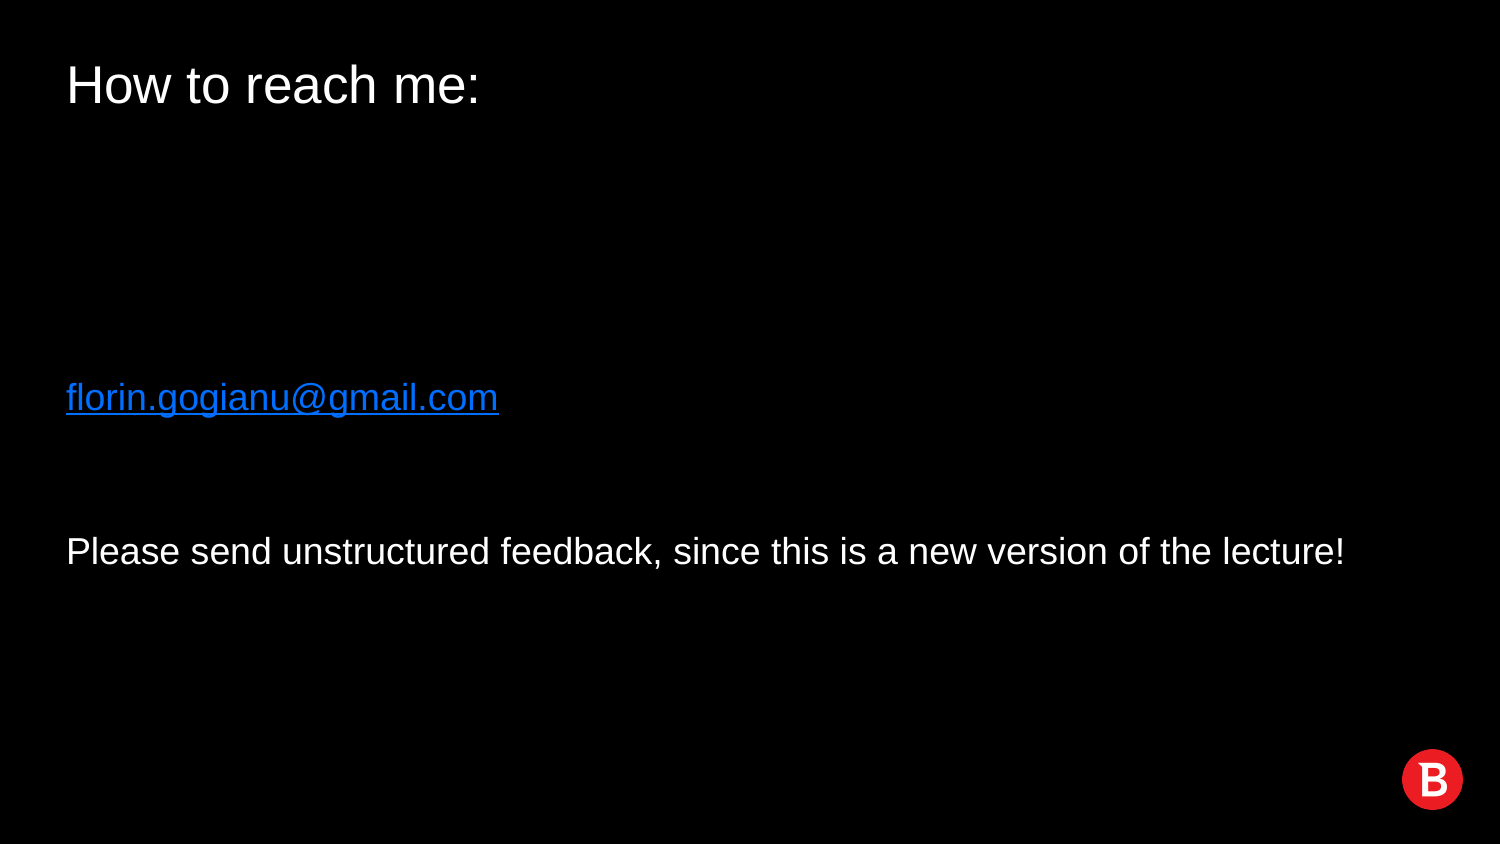

# How to reach me:
florin.gogianu@gmail.com

Please send unstructured feedback, since this is a new version of the lecture!